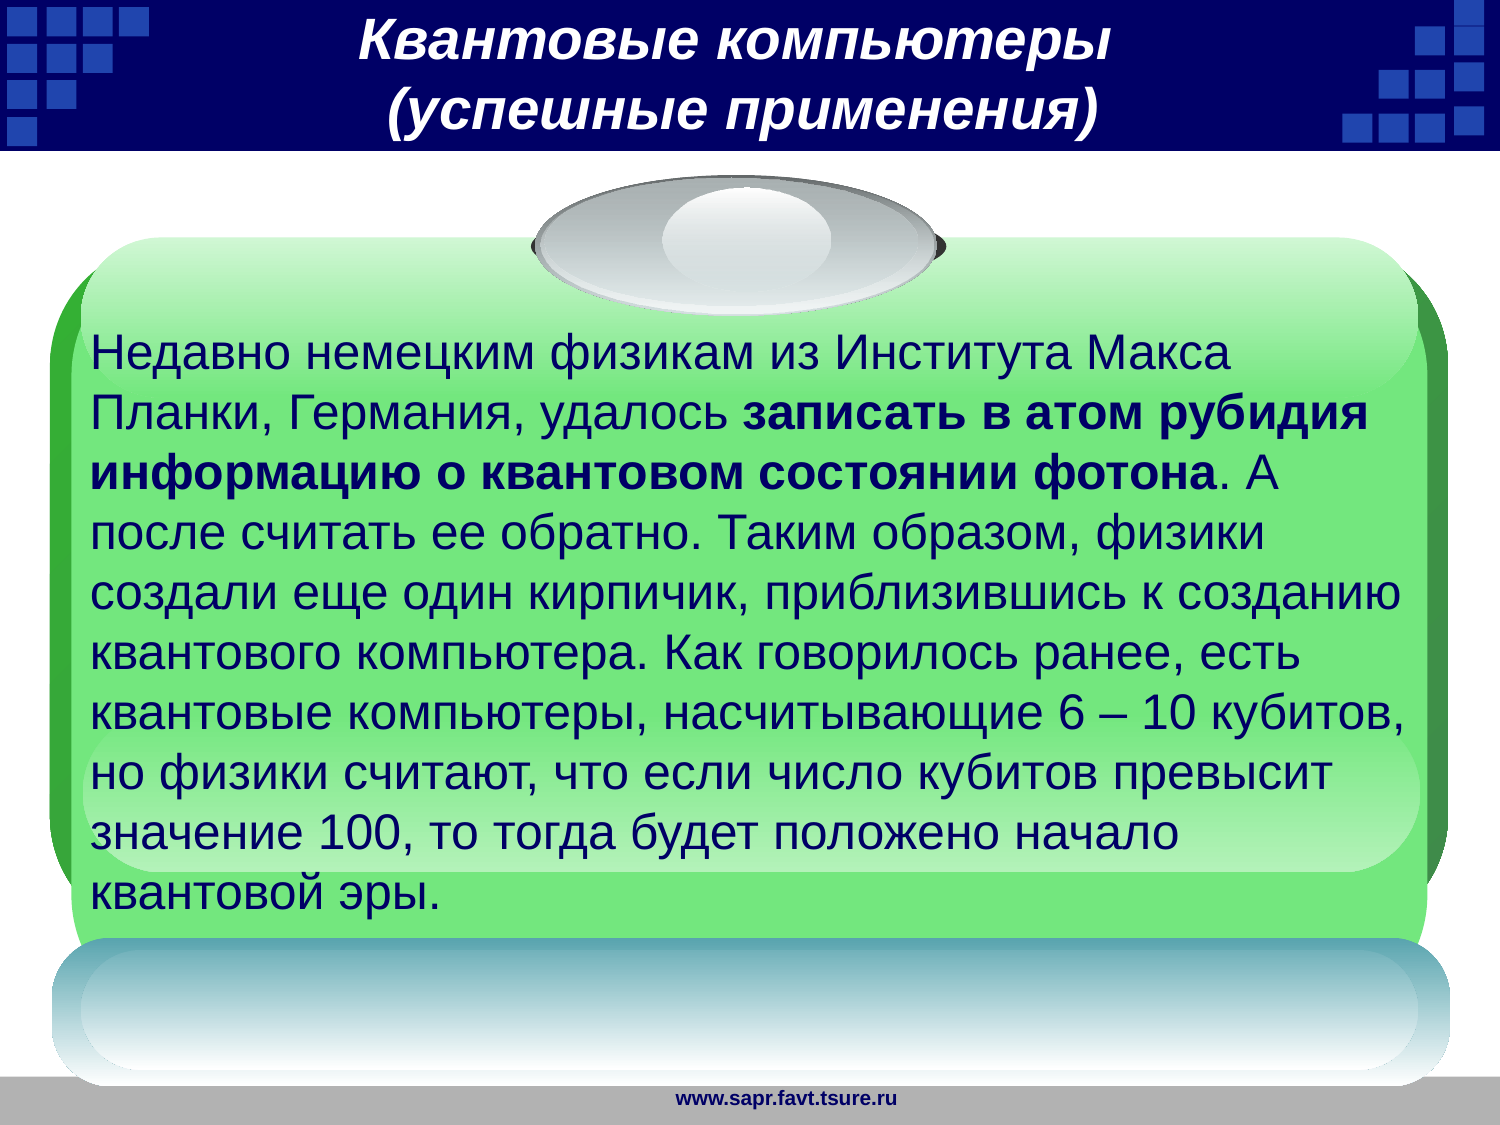

Квантовые компьютеры
(успешные применения)

Недавно немецким физикам из Института Макса Планки, Германия, удалось записать в атом рубидия информацию о квантовом состоянии фотона. А после считать ее обратно. Таким образом, физики создали еще один кирпичик, приблизившись к созданию квантового компьютера. Как говорилось ранее, есть квантовые компьютеры, насчитывающие 6 – 10 кубитов, но физики считают, что если число кубитов превысит значение 100, то тогда будет положено начало квантовой эры.
www.sapr.favt.tsure.ru